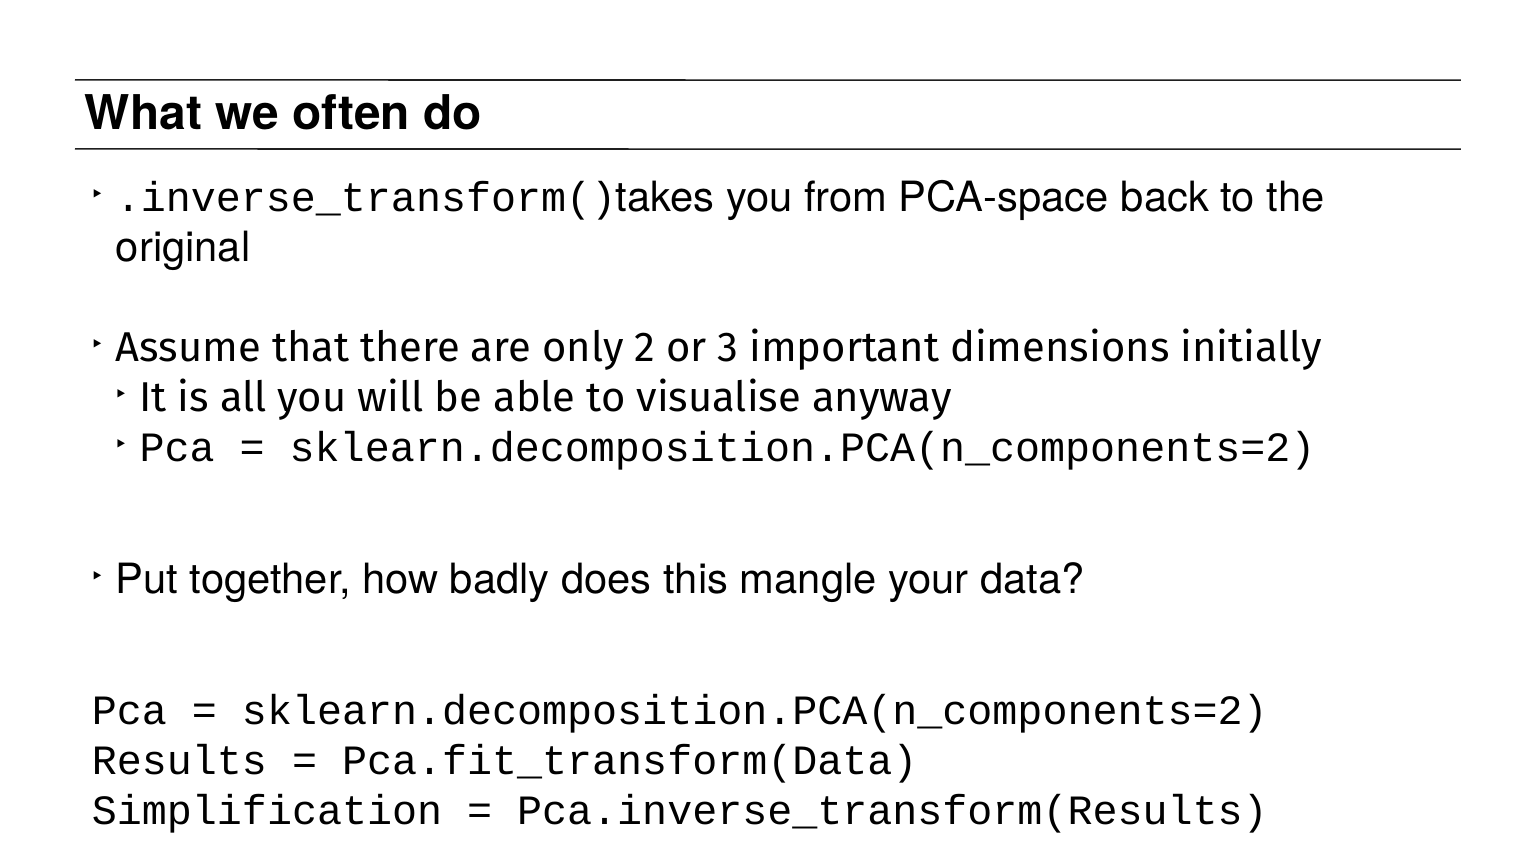

# What we often do
.inverse_transform()takes you from PCA-space back to the original

Assume that there are only 2 or 3 important dimensions initially
It is all you will be able to visualise anyway
Pca = sklearn.decomposition.PCA(n_components=2)

Put together, how badly does this mangle your data?

Pca = sklearn.decomposition.PCA(n_components=2)
Results = Pca.fit_transform(Data)
Simplification = Pca.inverse_transform(Results)